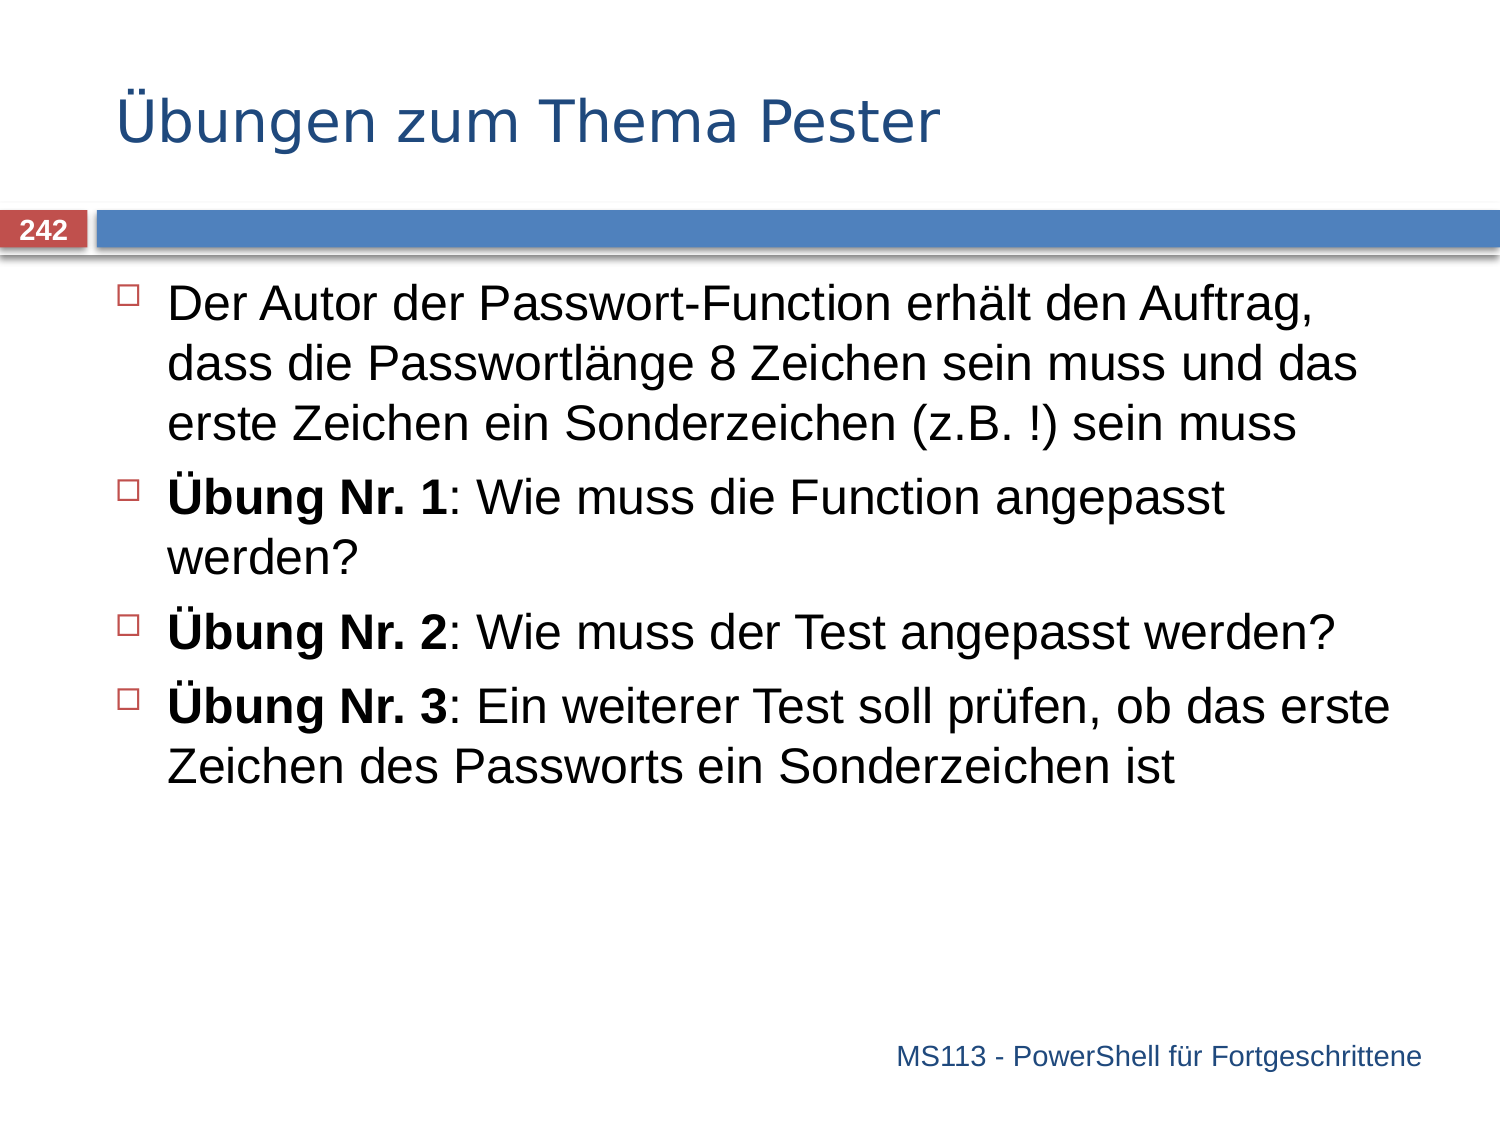

# Übungen zum Thema Pester
242
Der Autor der Passwort-Function erhält den Auftrag, dass die Passwortlänge 8 Zeichen sein muss und das erste Zeichen ein Sonderzeichen (z.B. !) sein muss
Übung Nr. 1: Wie muss die Function angepasst werden?
Übung Nr. 2: Wie muss der Test angepasst werden?
Übung Nr. 3: Ein weiterer Test soll prüfen, ob das erste Zeichen des Passworts ein Sonderzeichen ist

MS113 - PowerShell für Fortgeschrittene